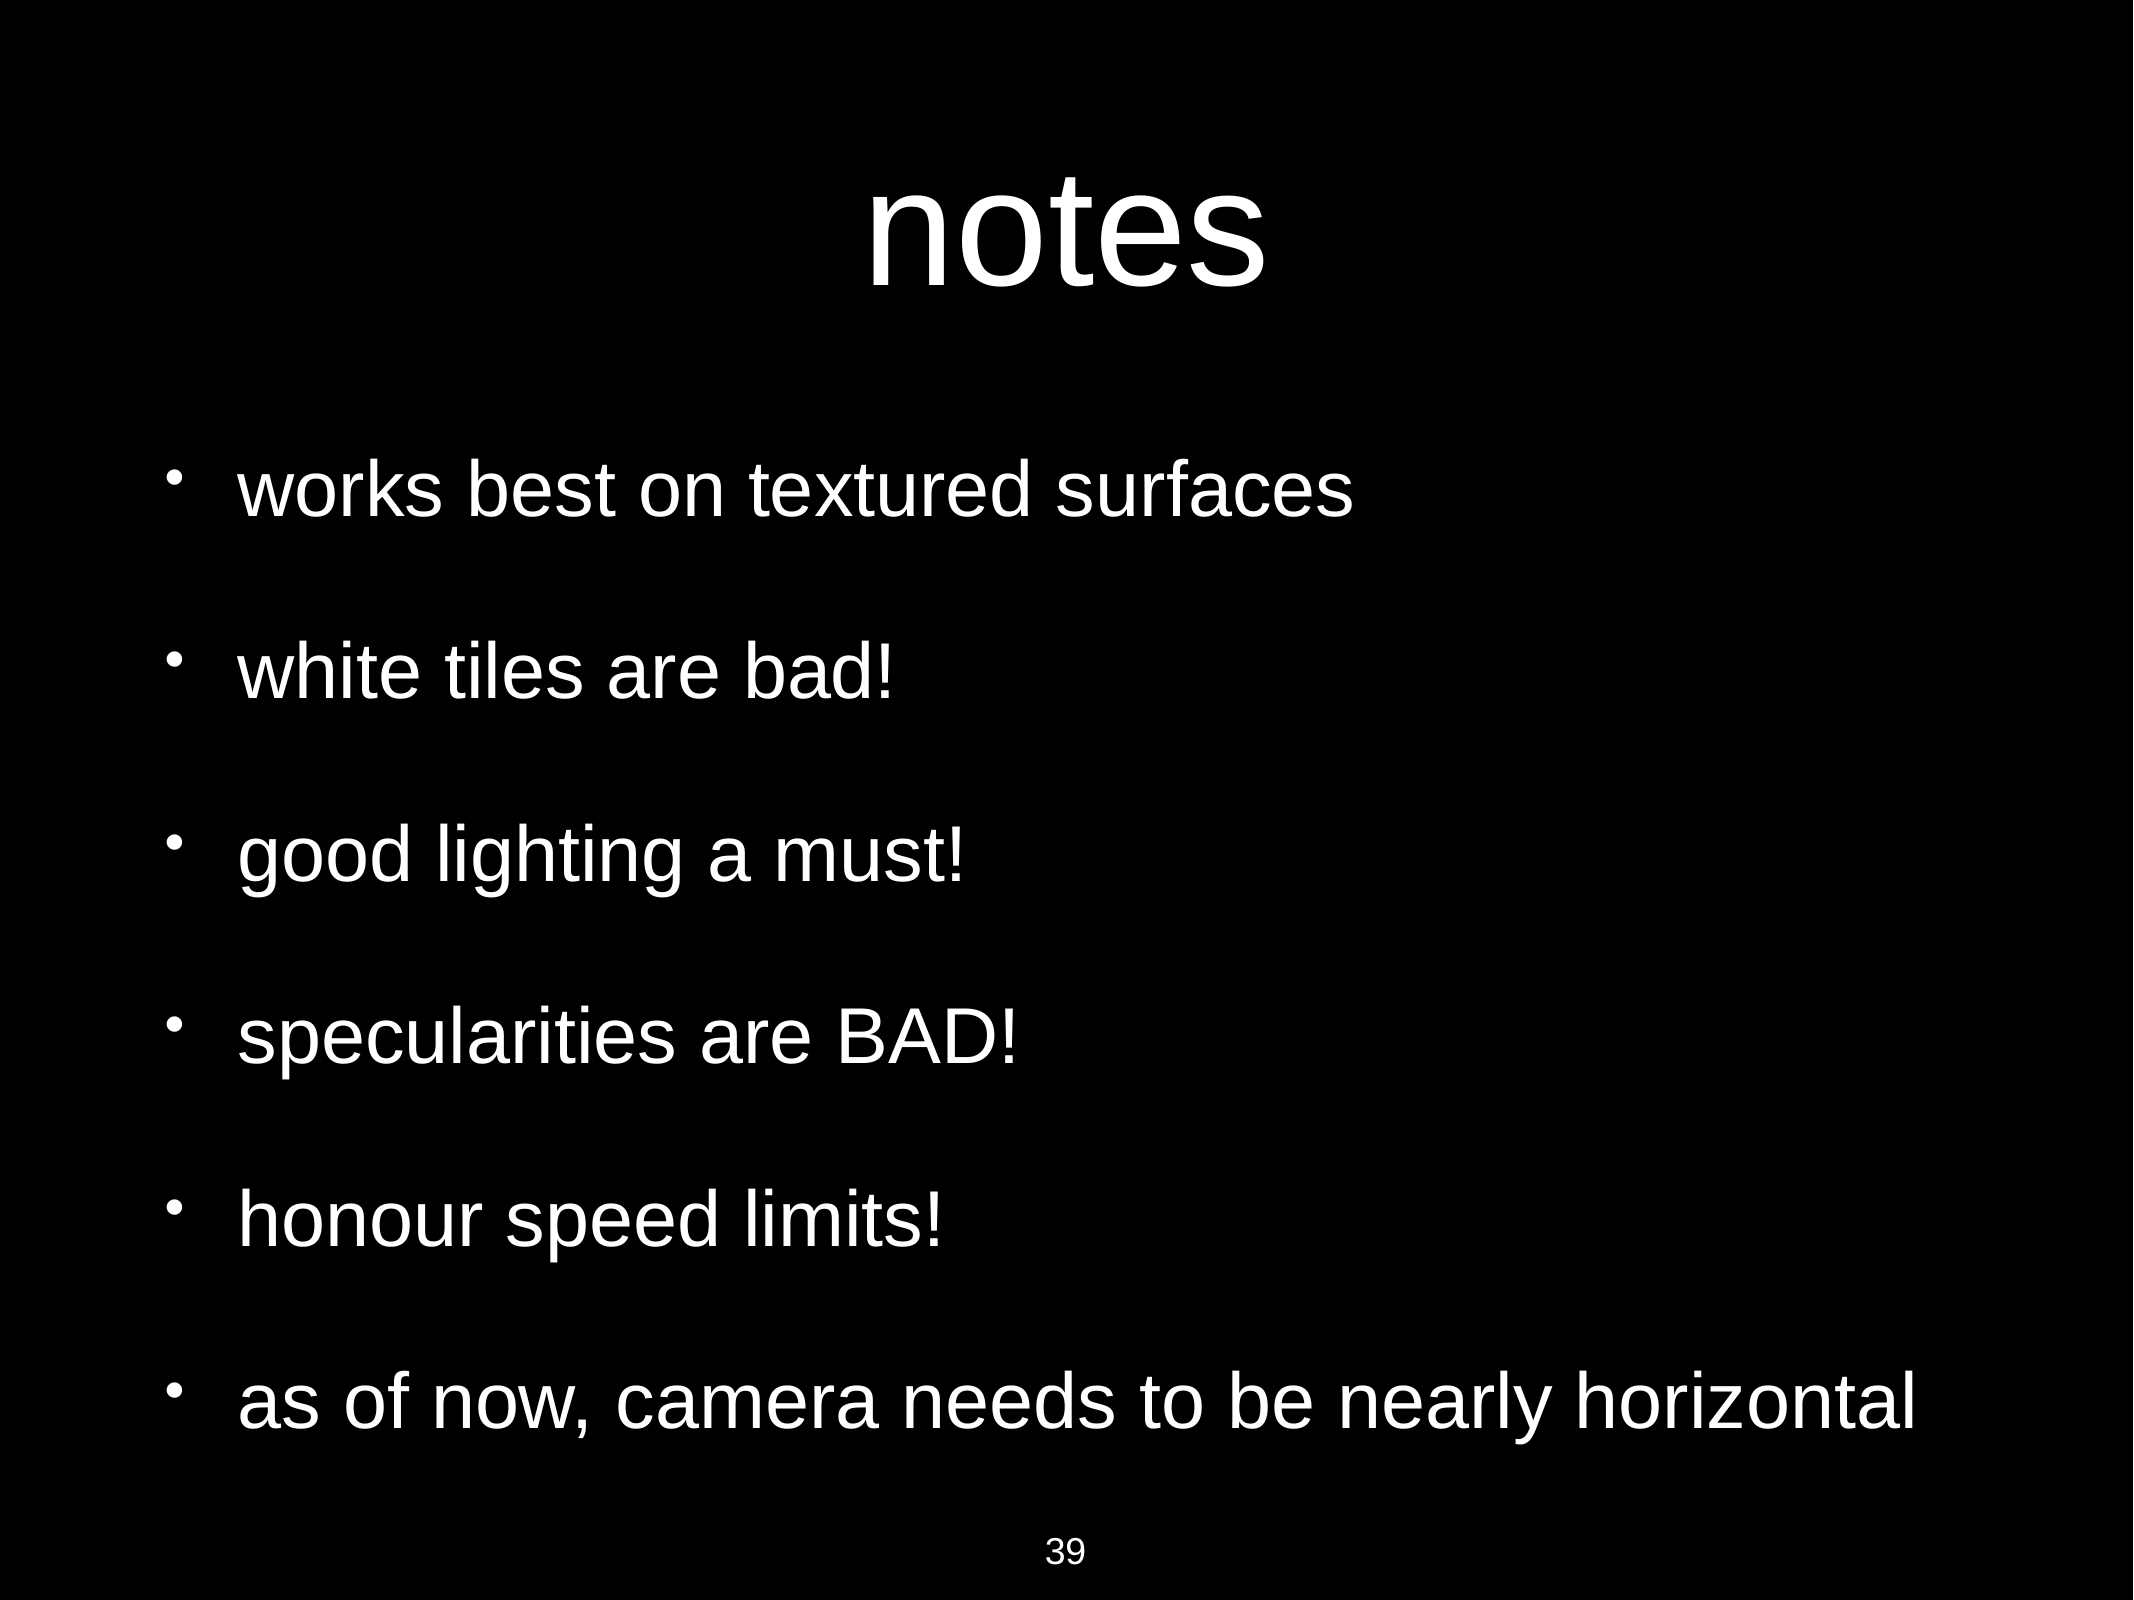

39
# notes
works best on textured surfaces
white tiles are bad!
good lighting a must!
specularities are BAD!
honour speed limits!
as of now, camera needs to be nearly horizontal